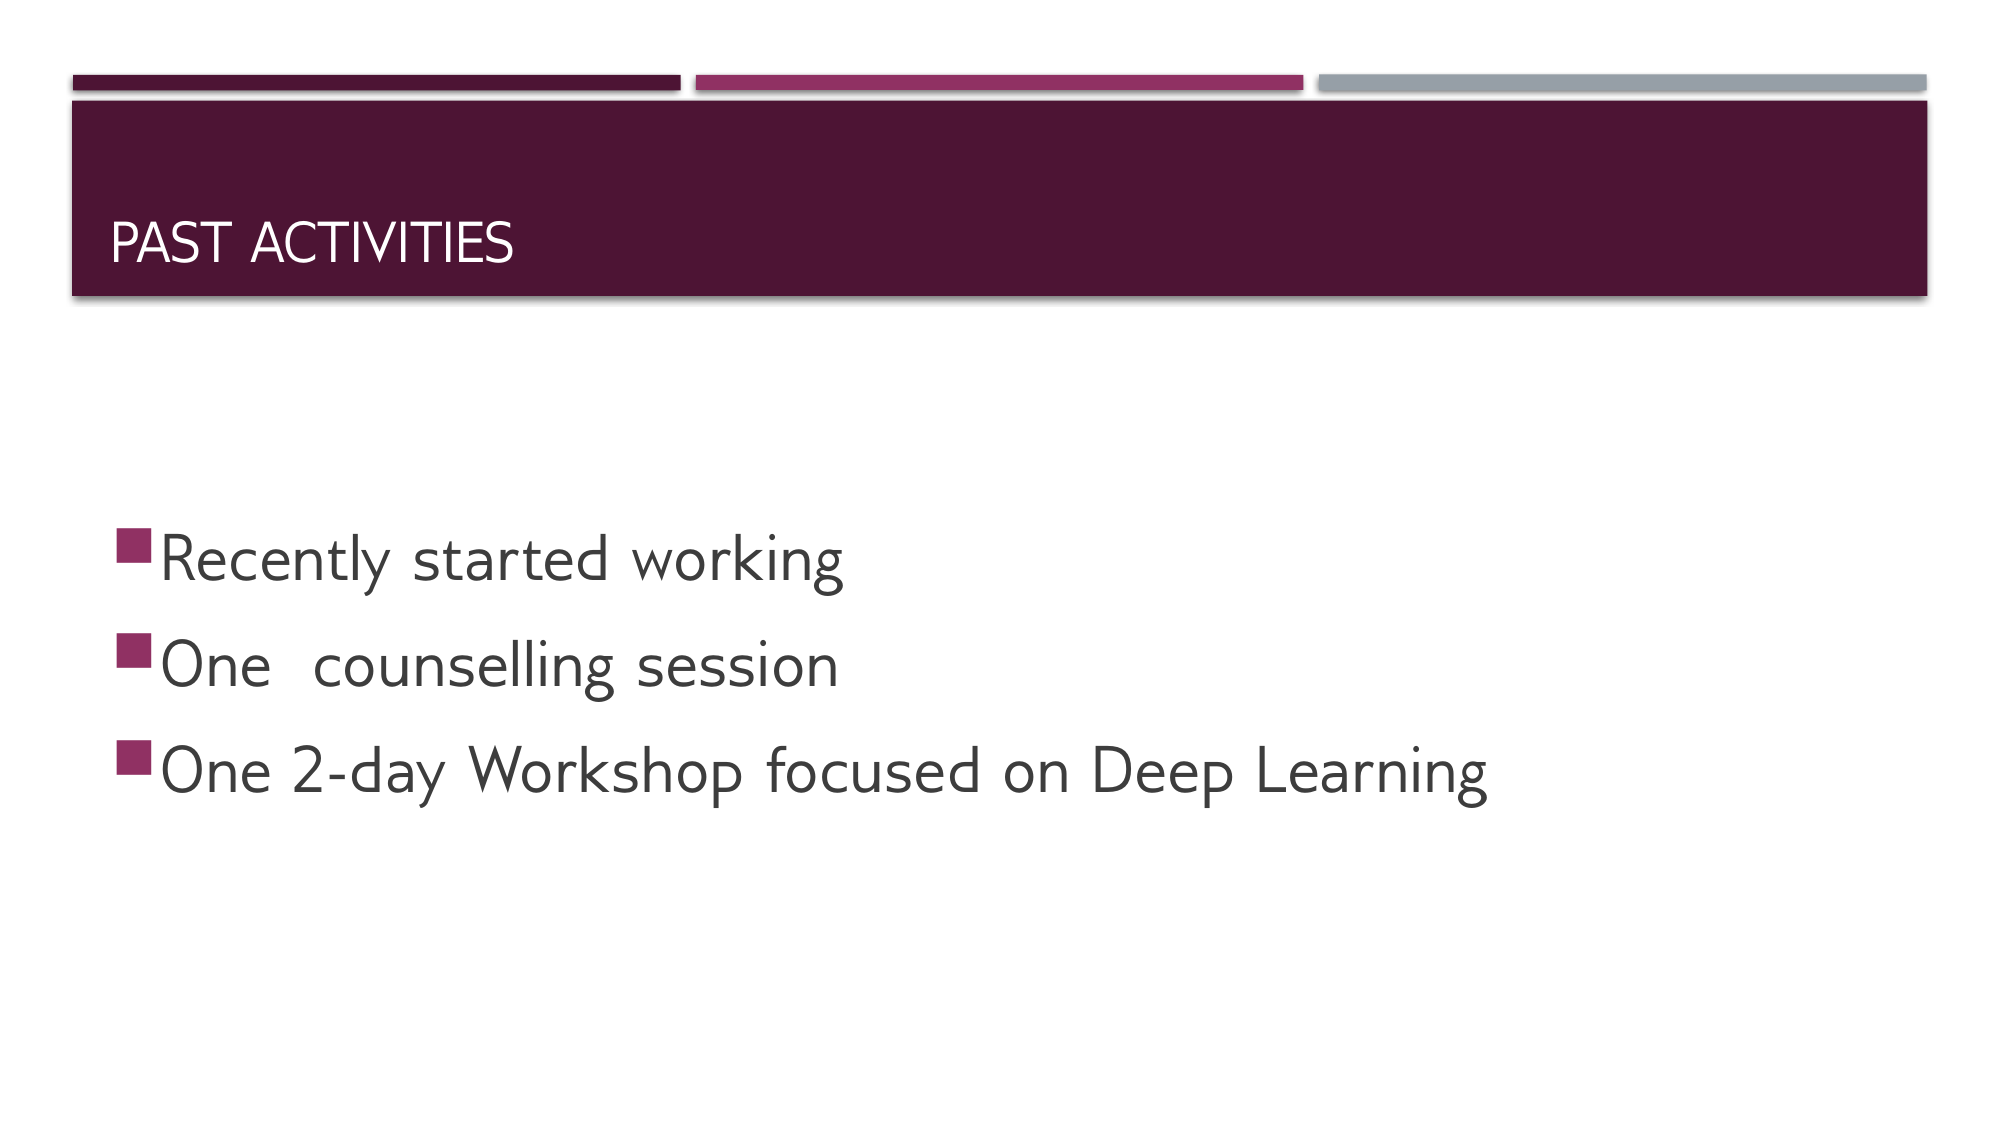

# Past Activities
Recently started working
One  counselling session
One 2-day Workshop focused on Deep Learning